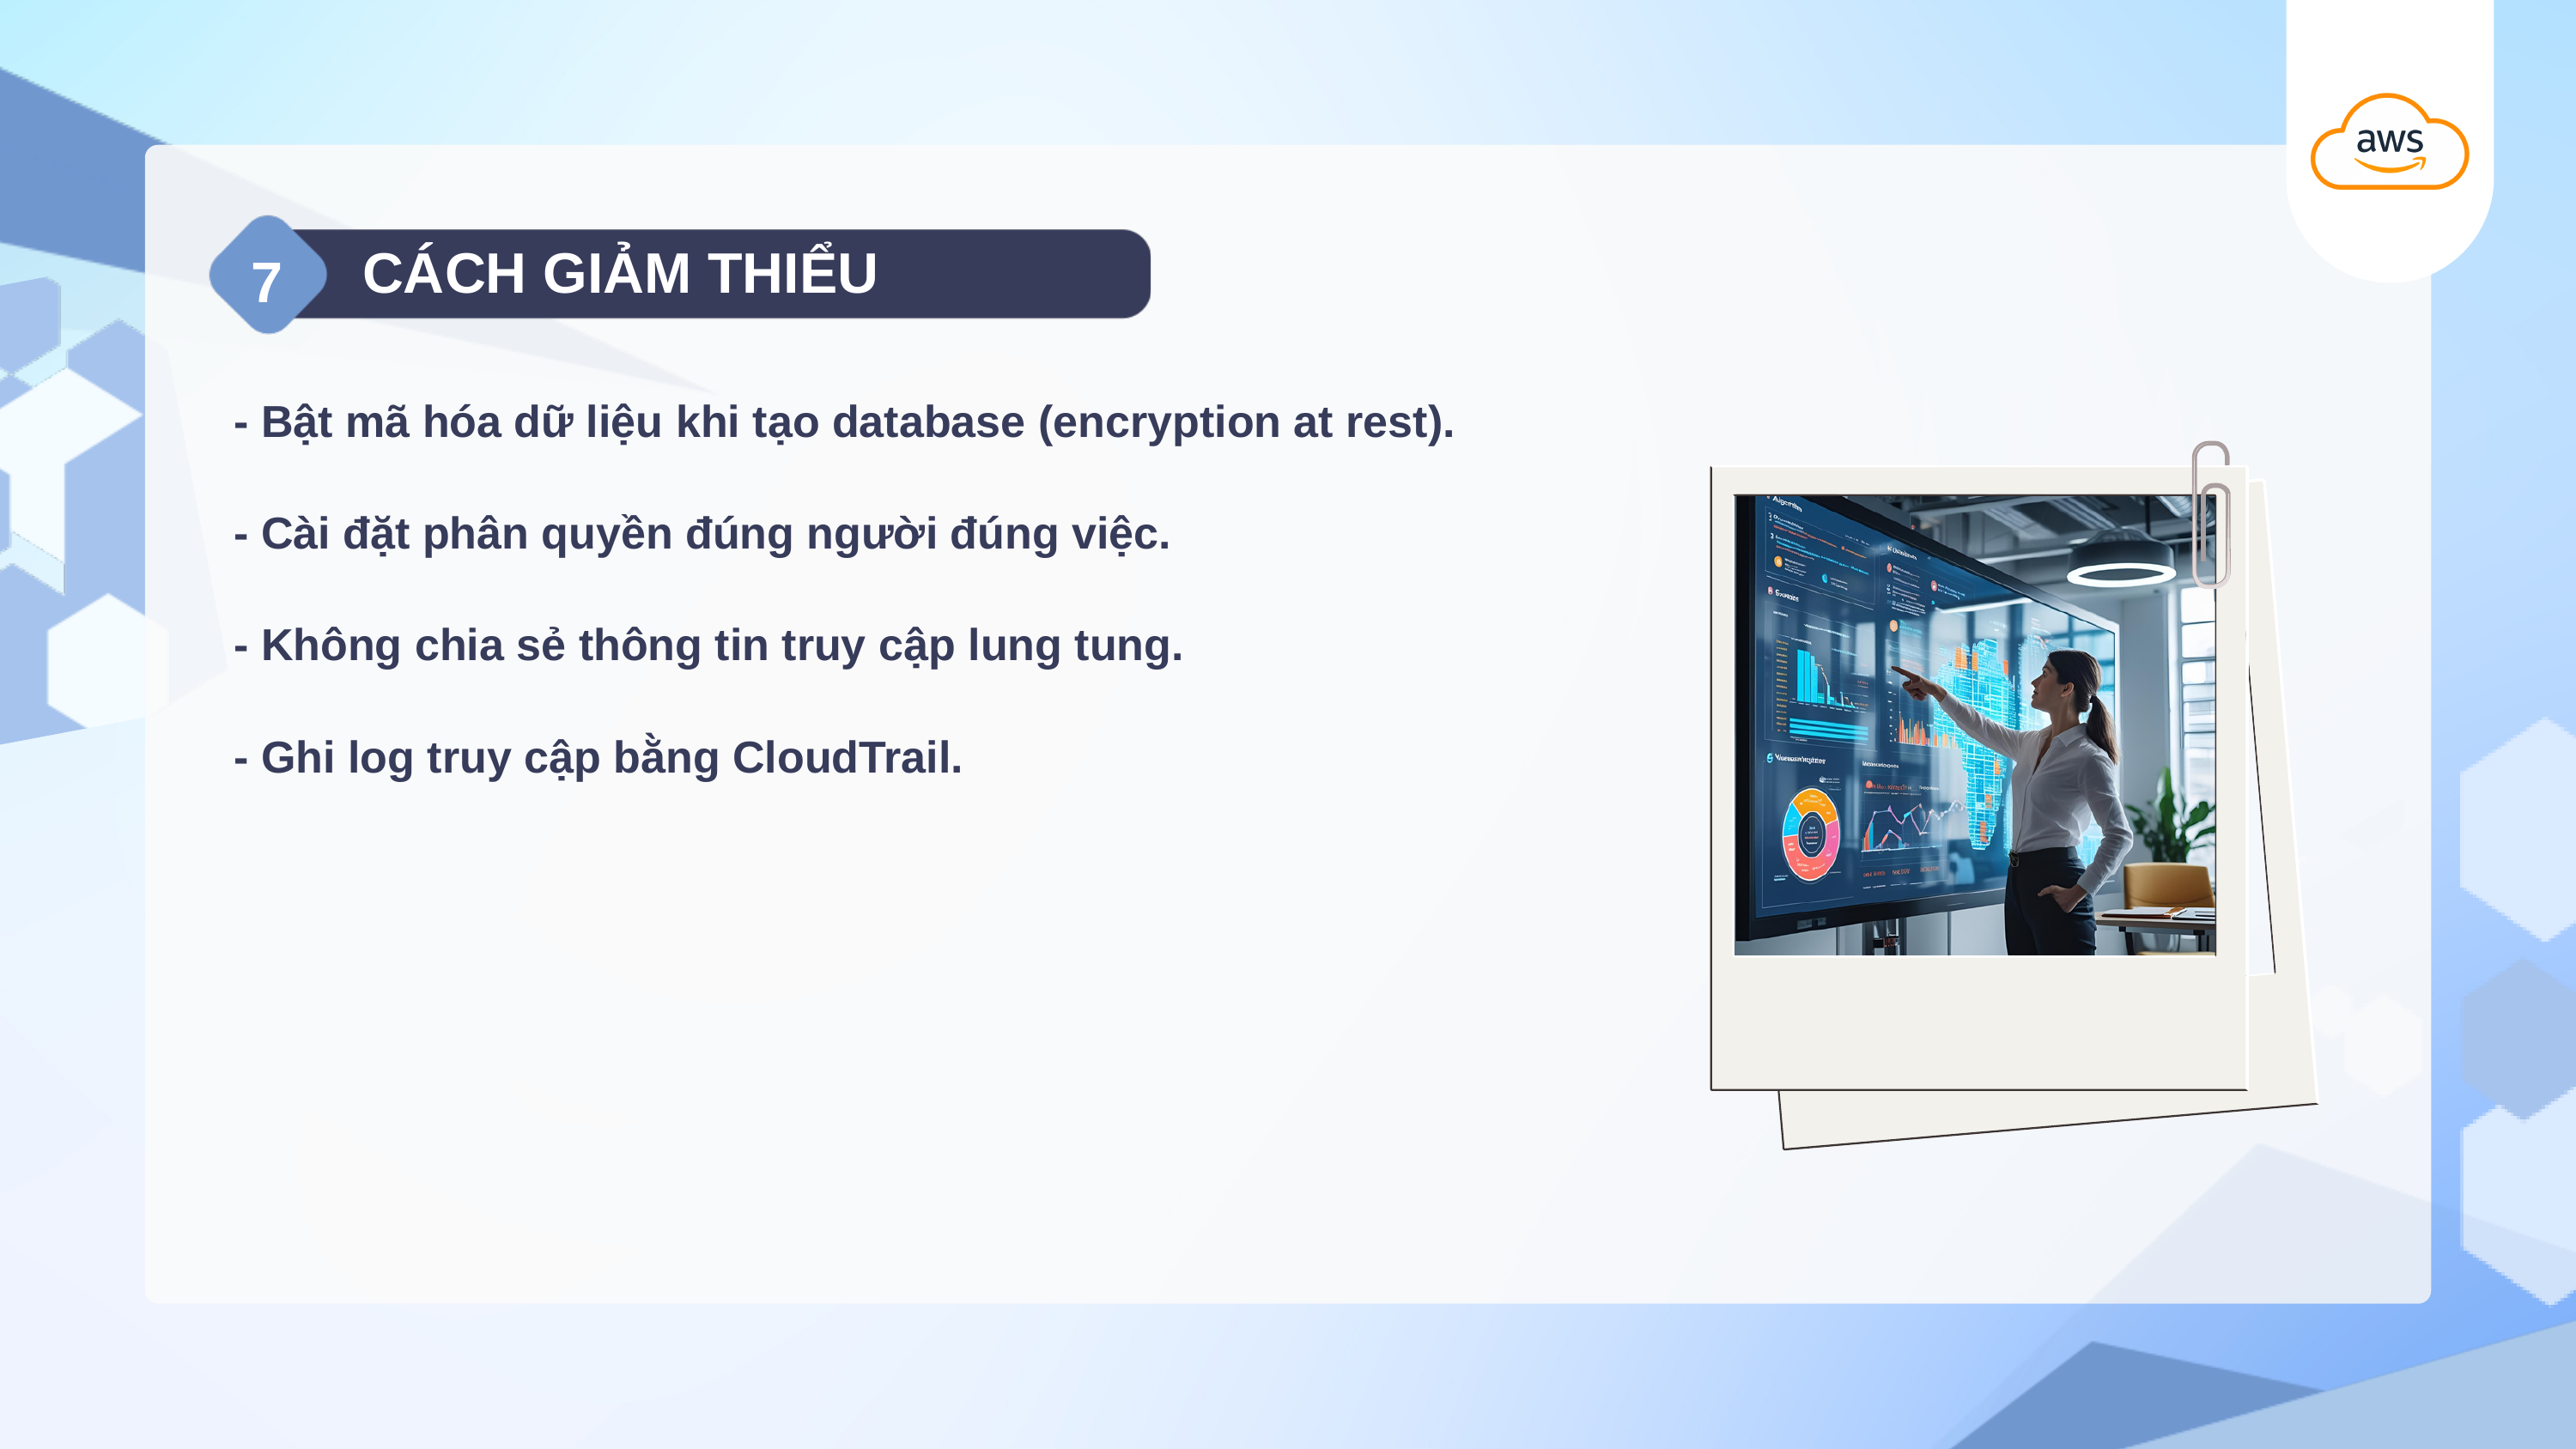

7
CÁCH GIẢM THIỂU

- Bật mã hóa dữ liệu khi tạo database (encryption at rest).
- Cài đặt phân quyền đúng người đúng việc.
- Không chia sẻ thông tin truy cập lung tung.
- Ghi log truy cập bằng CloudTrail.